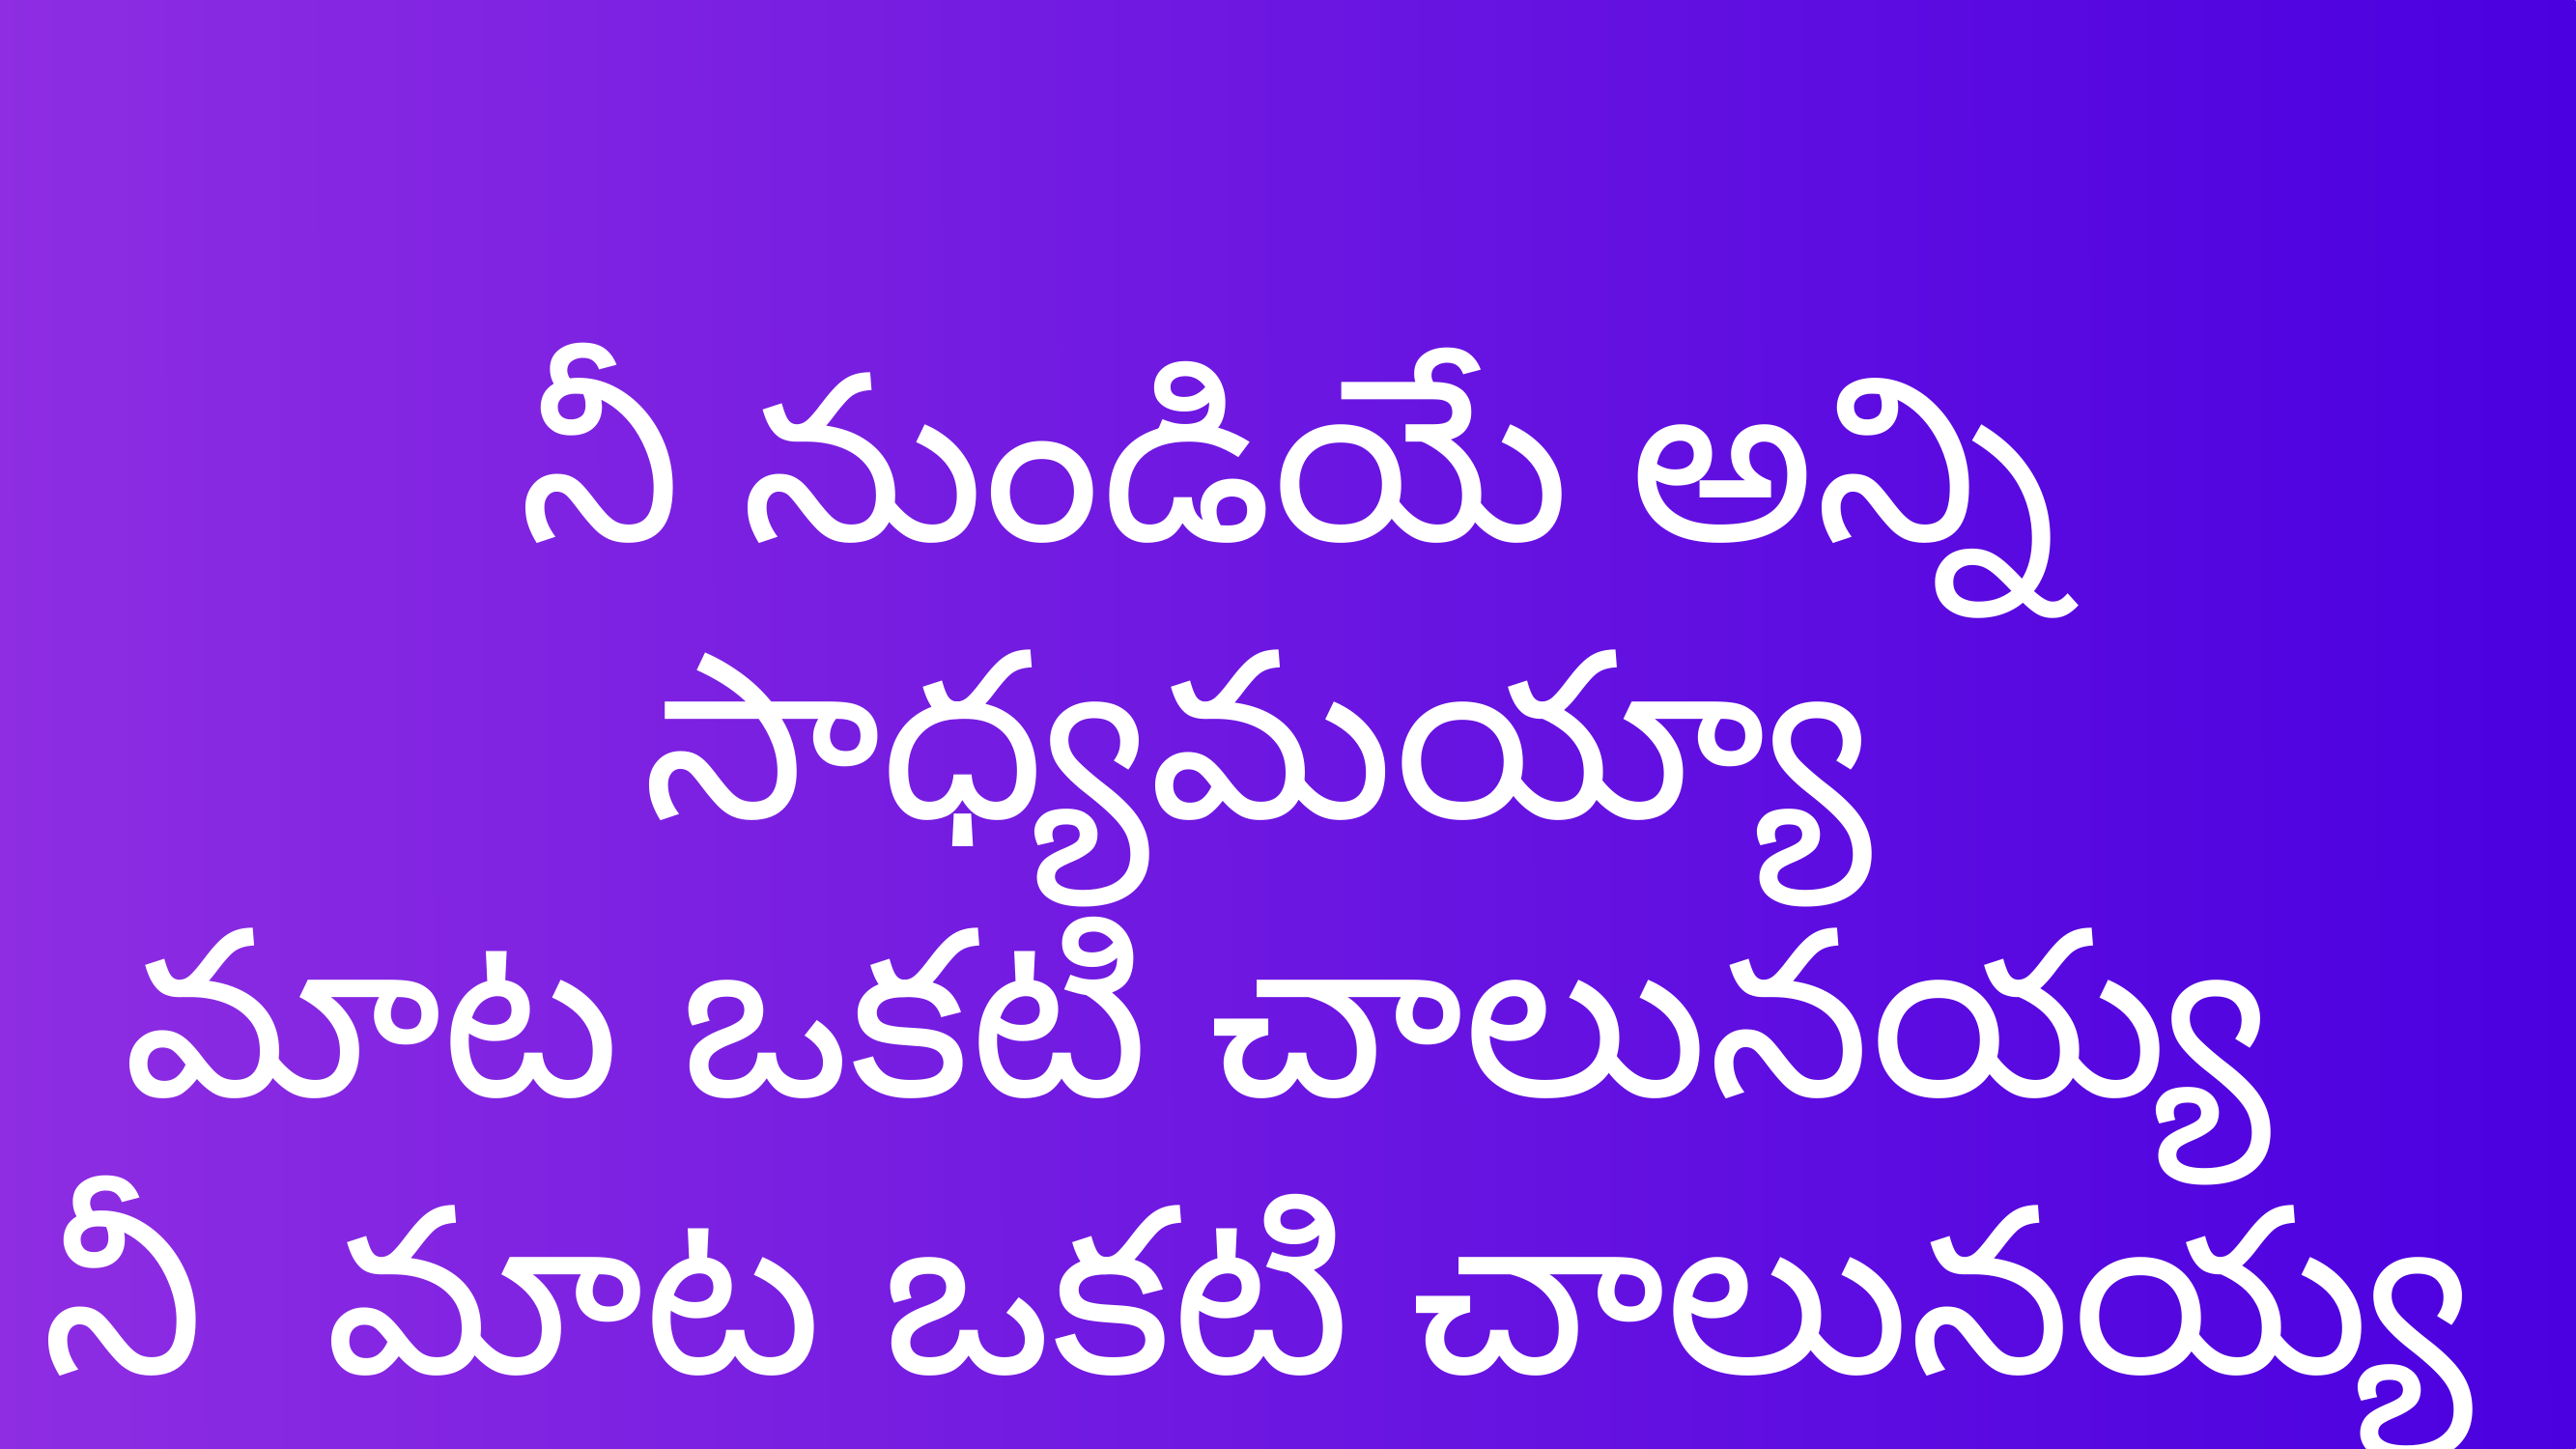

నీ నుండియే అన్ని సాధ్యమయ్యా
మాట ఒకటి చాలునయ్య
నీ  మాట ఒకటి చాలునయ్య